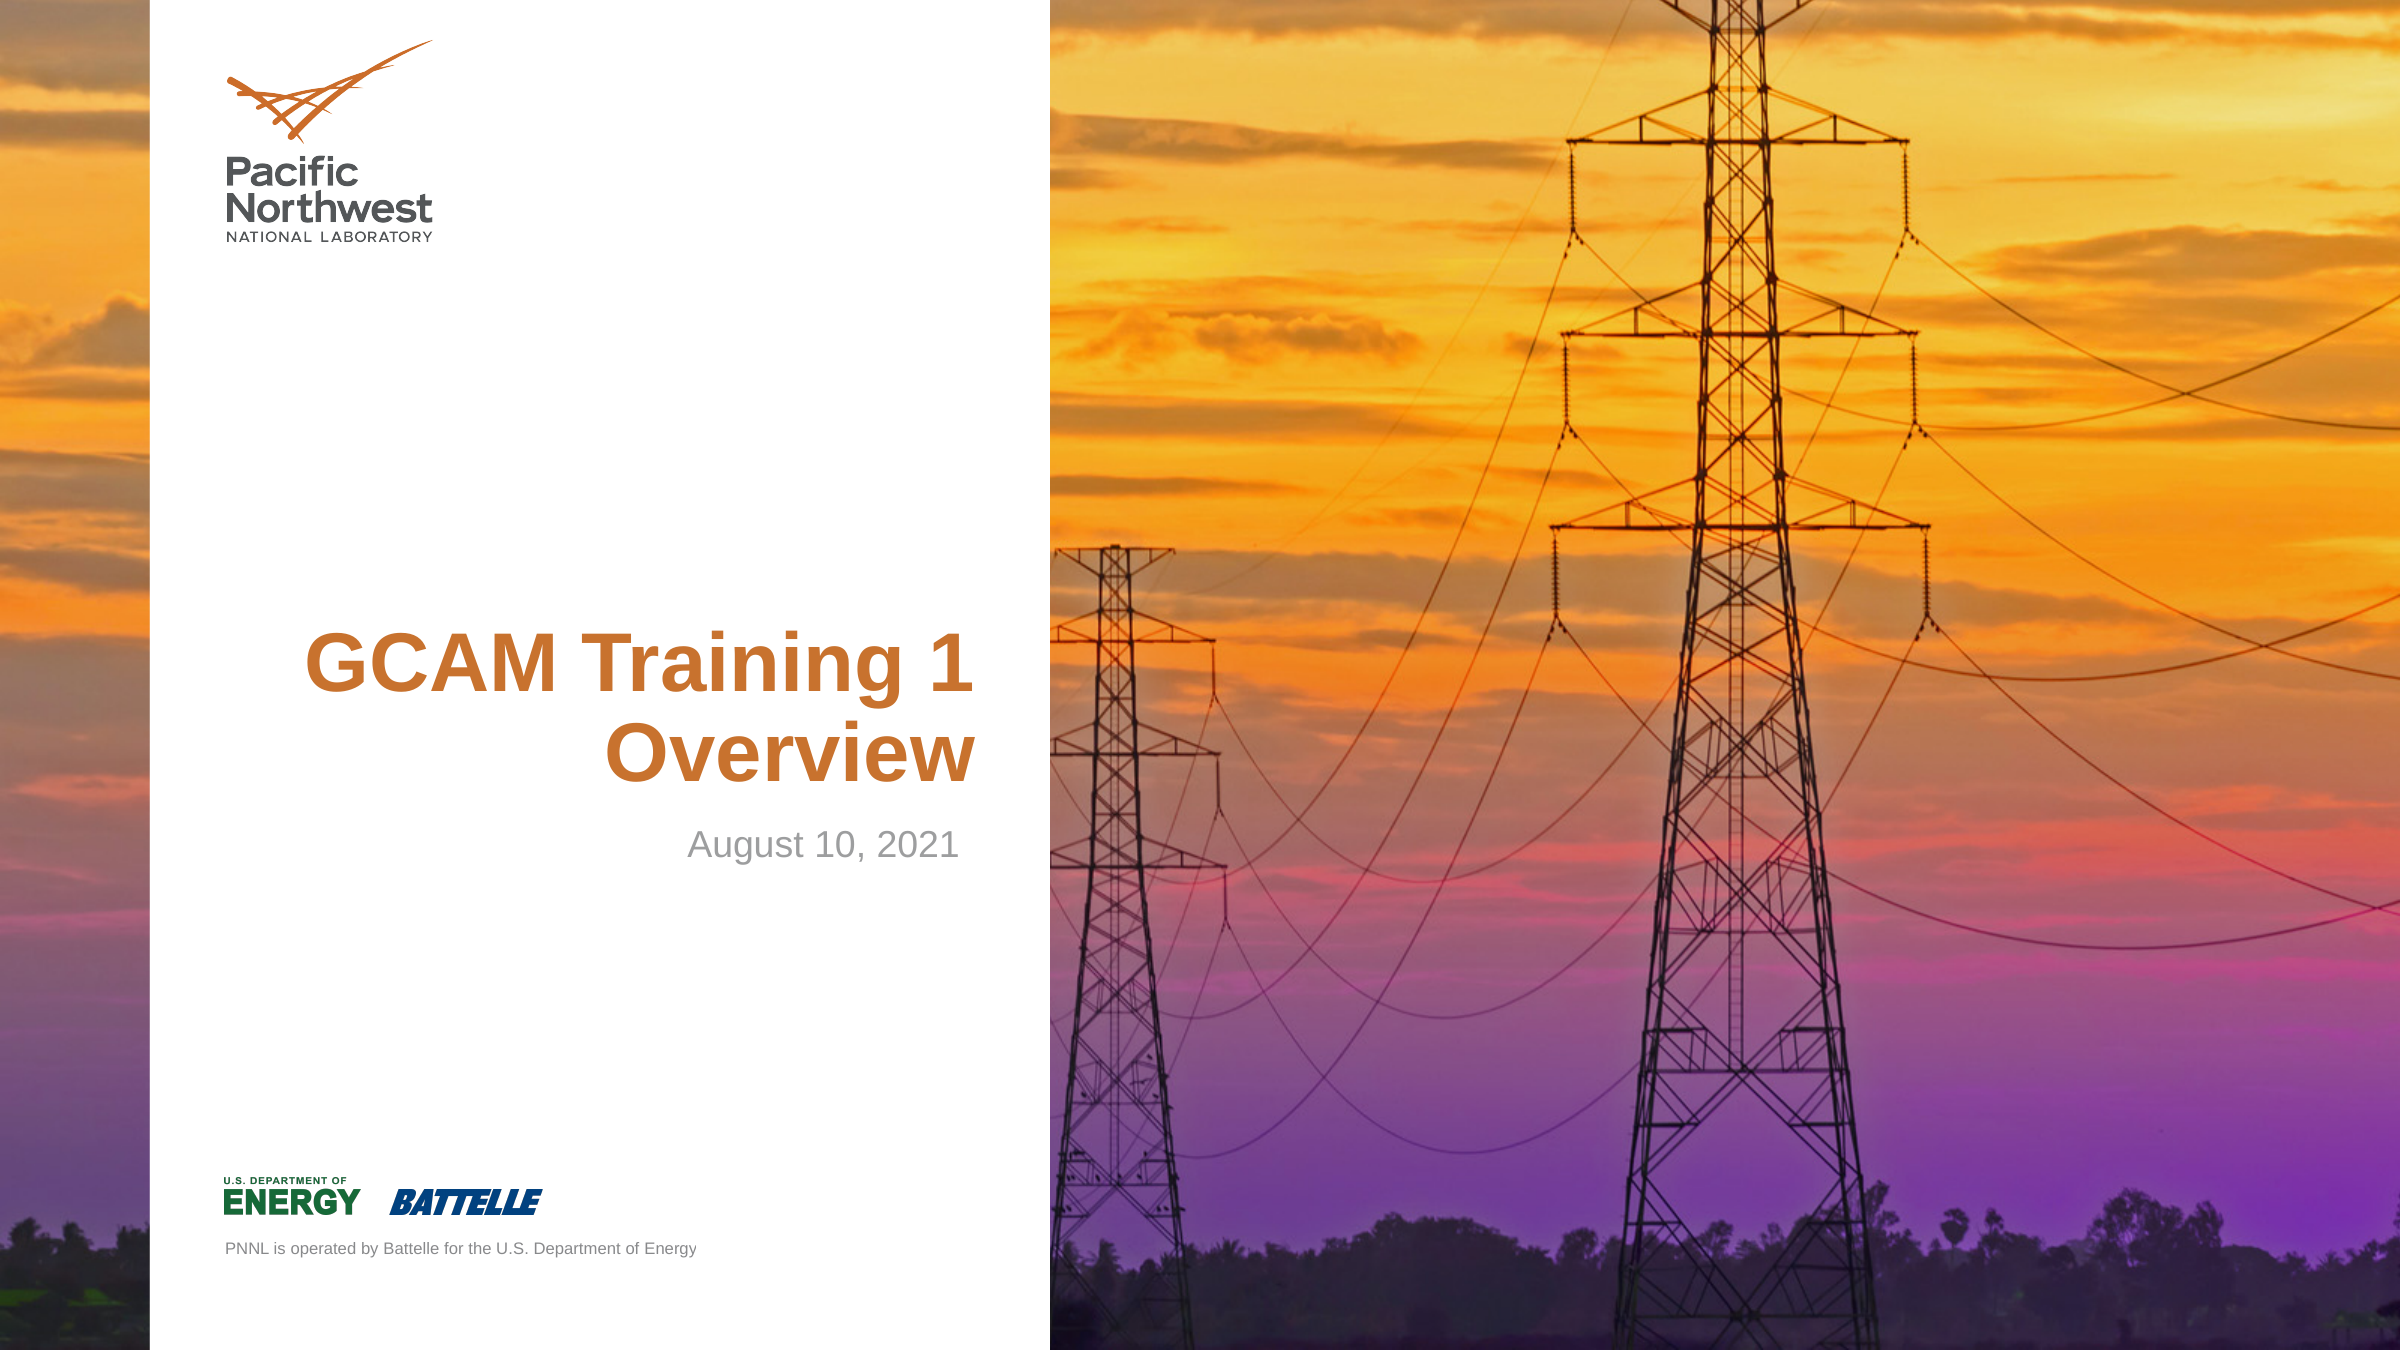

# GCAM Training 1 Overview
August 10, 2021